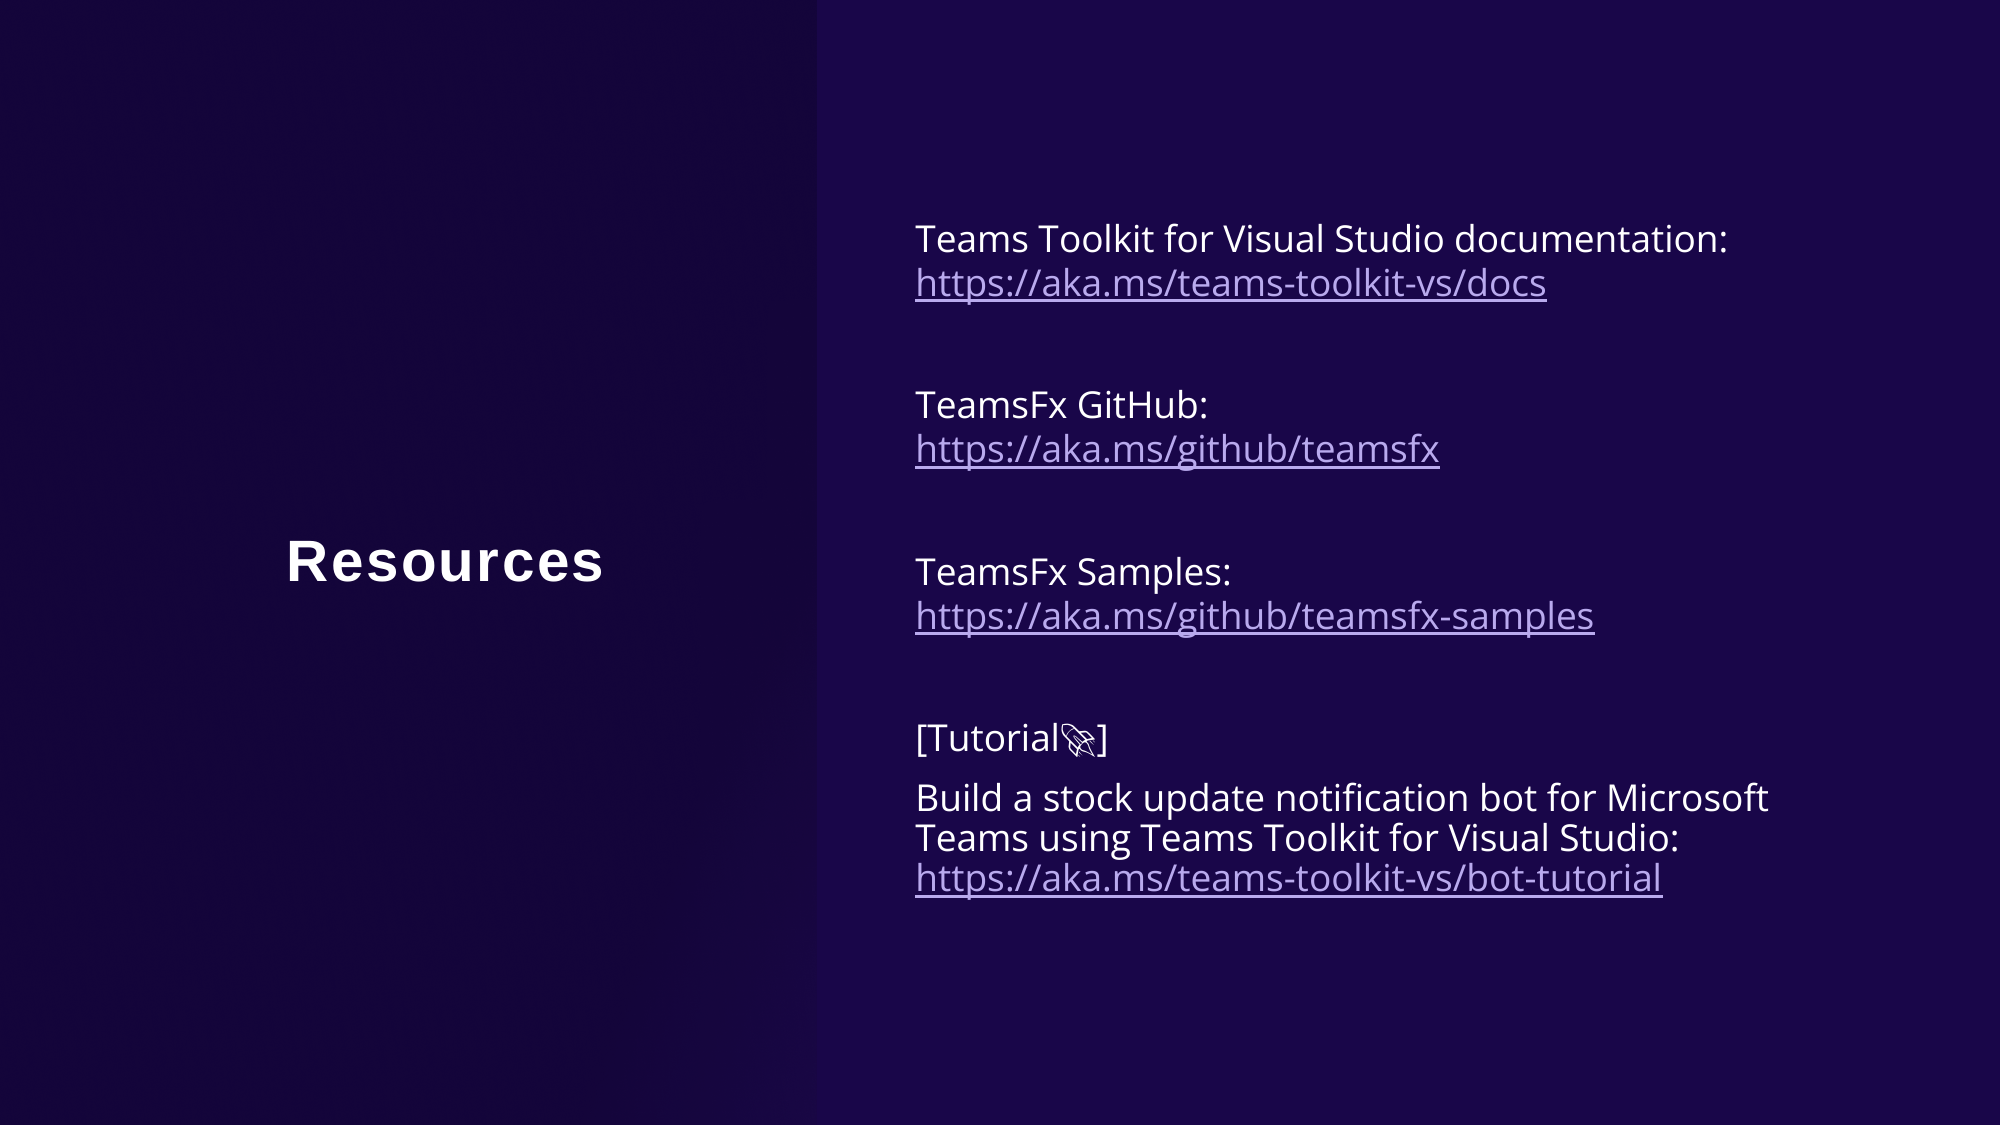

Teams Toolkit for Visual Studio documentation:
https://aka.ms/teams-toolkit-vs/docs

TeamsFx GitHub:
https://aka.ms/github/teamsfx

TeamsFx Samples:
https://aka.ms/github/teamsfx-samples

[Tutorial🚀]
Build a stock update notification bot for Microsoft Teams using Teams Toolkit for Visual Studio:
https://aka.ms/teams-toolkit-vs/bot-tutorial

Resources